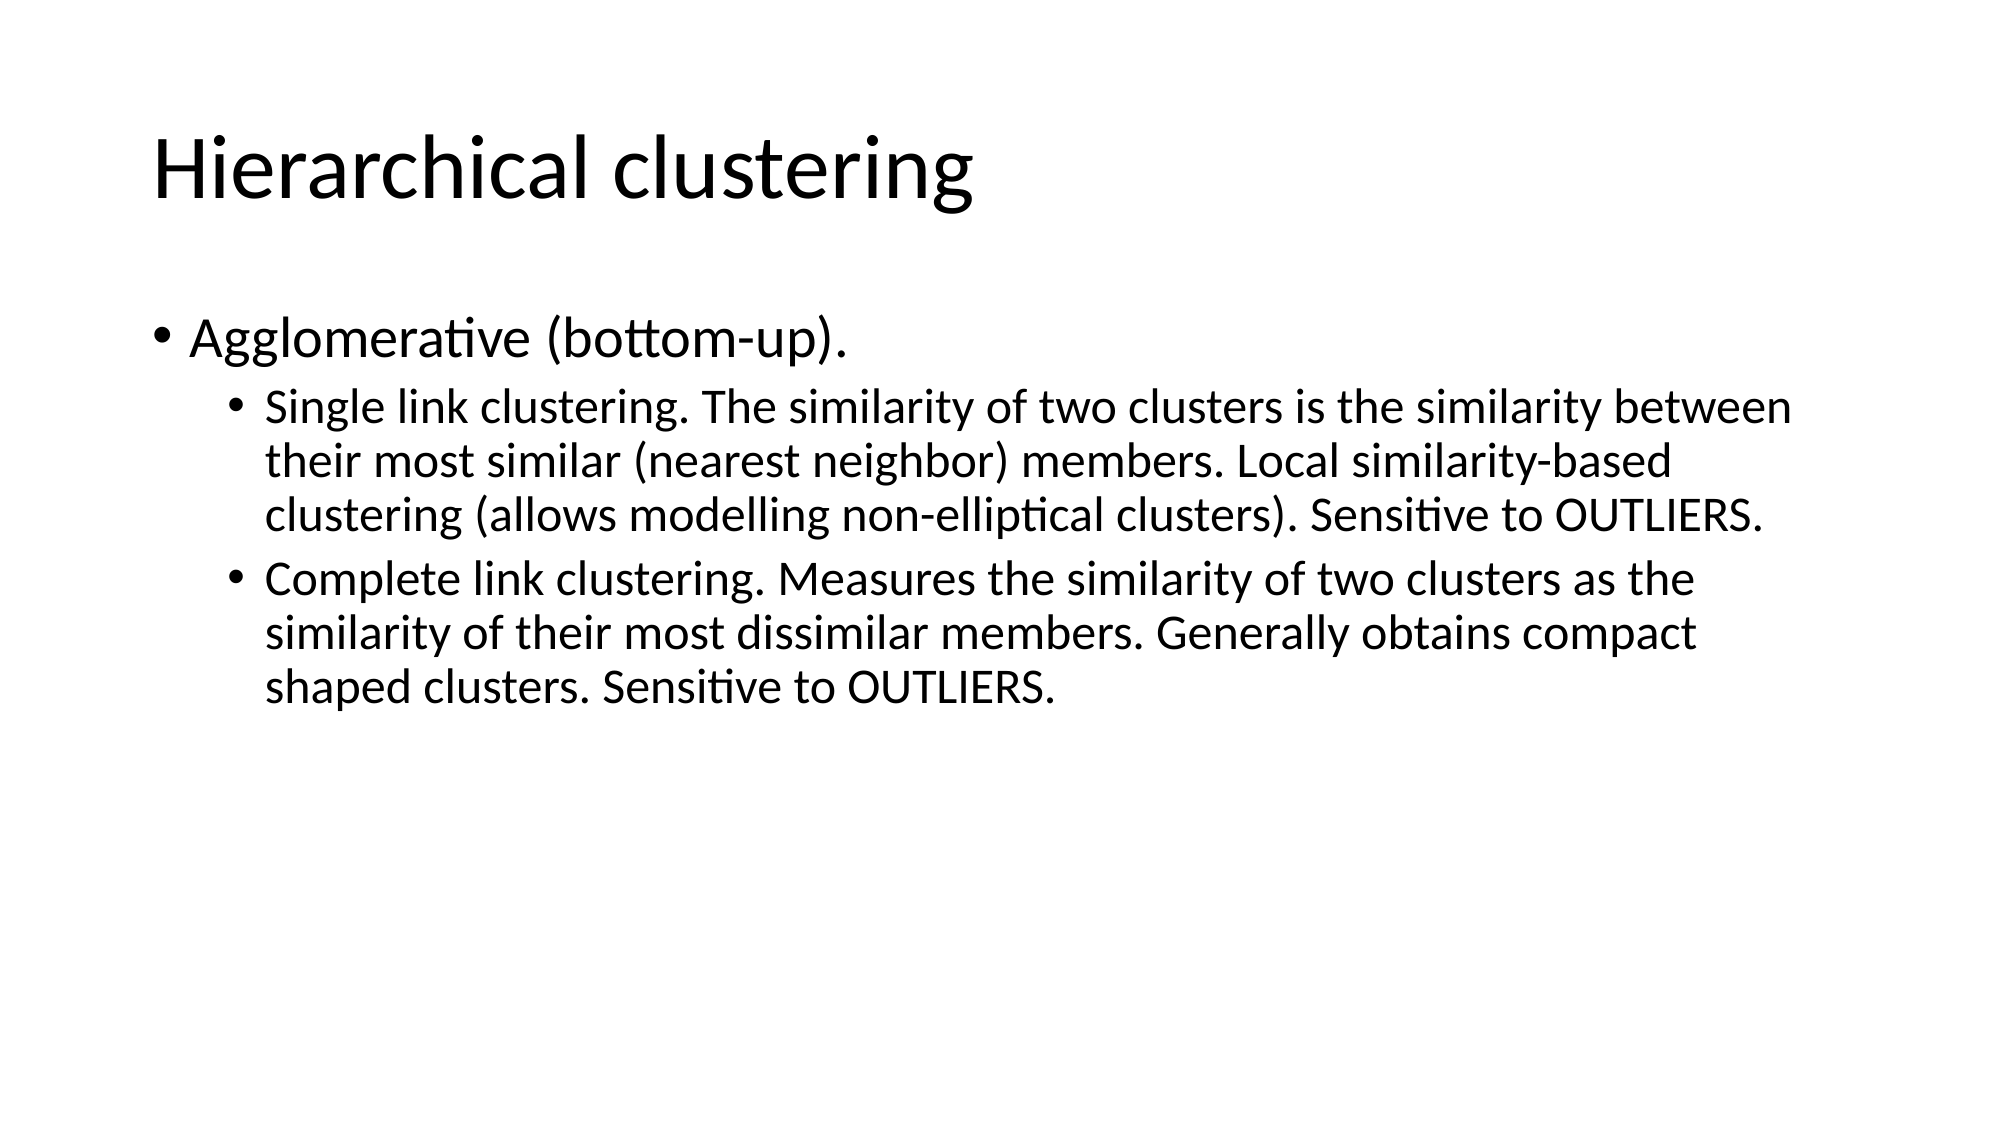

# Hierarchical clustering
Agglomerative (bottom-up).
Single link clustering. The similarity of two clusters is the similarity between their most similar (nearest neighbor) members. Local similarity-based clustering (allows modelling non-elliptical clusters). Sensitive to OUTLIERS.
Complete link clustering. Measures the similarity of two clusters as the similarity of their most dissimilar members. Generally obtains compact shaped clusters. Sensitive to OUTLIERS.